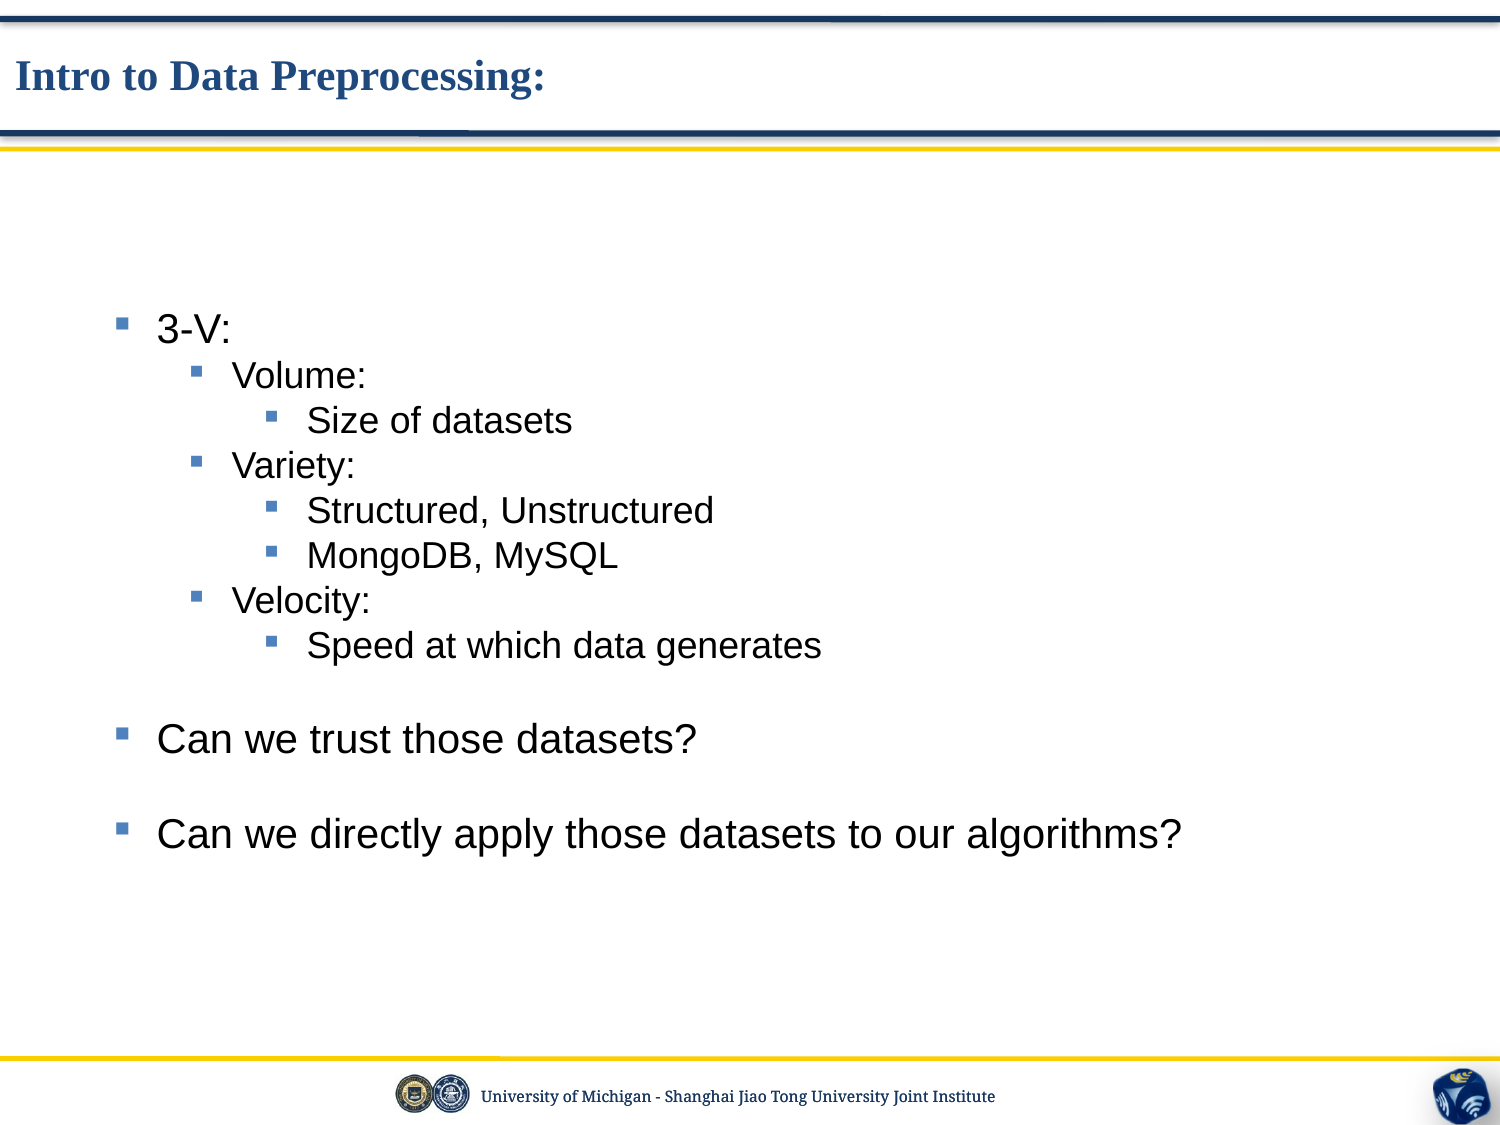

Intro to Data Preprocessing:
3-V:
Volume:
Size of datasets
Variety:
Structured, Unstructured
MongoDB, MySQL
Velocity:
Speed at which data generates

Can we trust those datasets?

Can we directly apply those datasets to our algorithms?